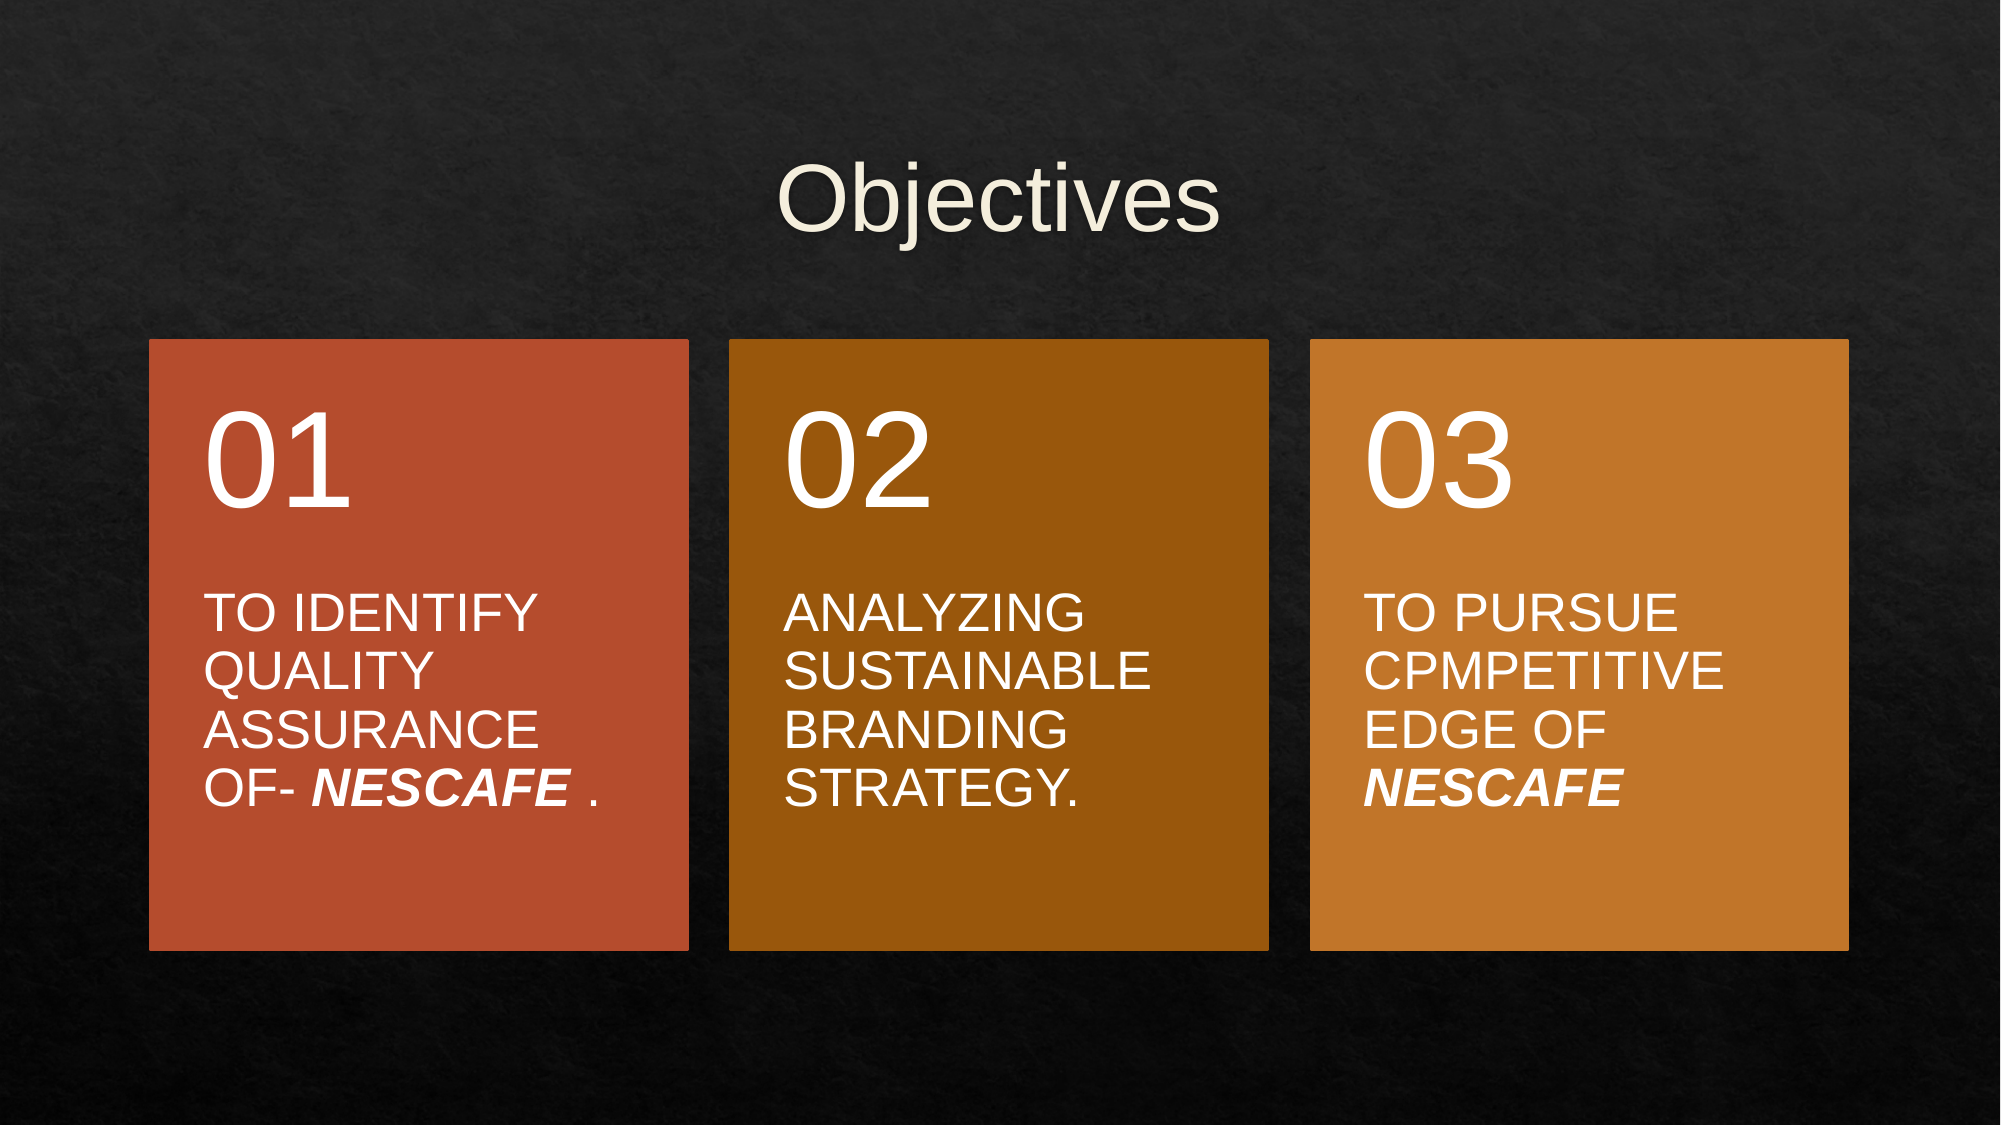

# Objectives
To Identify quality assurance of- Nescafe .
01
Analyzing sustainable branding strategy.
02
To pursue cpmpetitive edge of Nescafe
03